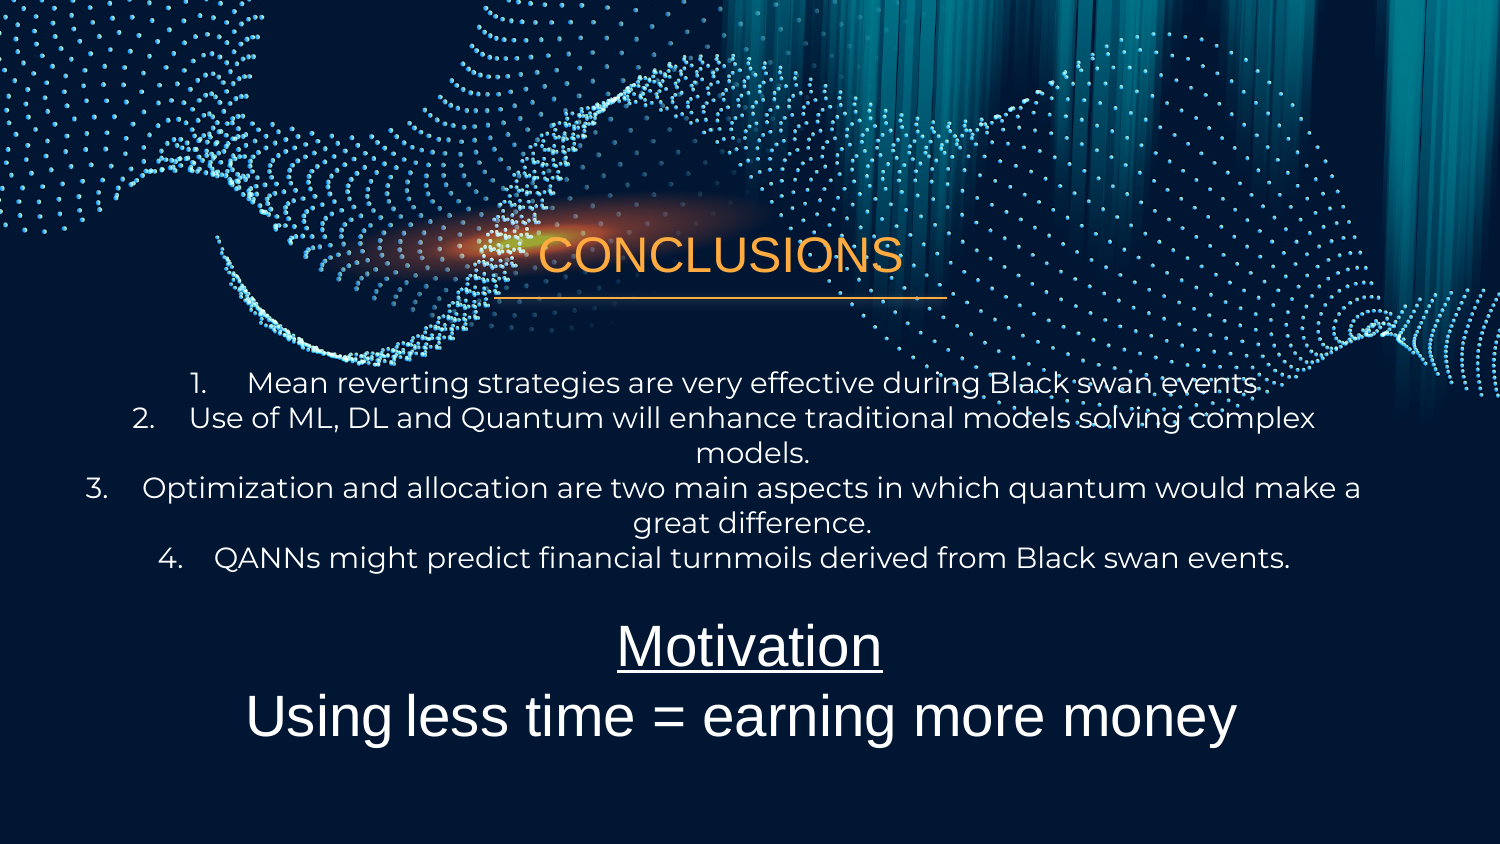

# CONCLUSIONS
Mean reverting strategies are very effective during Black swan events
Use of ML, DL and Quantum will enhance traditional models solving complex models.
Optimization and allocation are two main aspects in which quantum would make a great difference.
QANNs might predict financial turnmoils derived from Black swan events.

Motivation
Using less time = earning more money